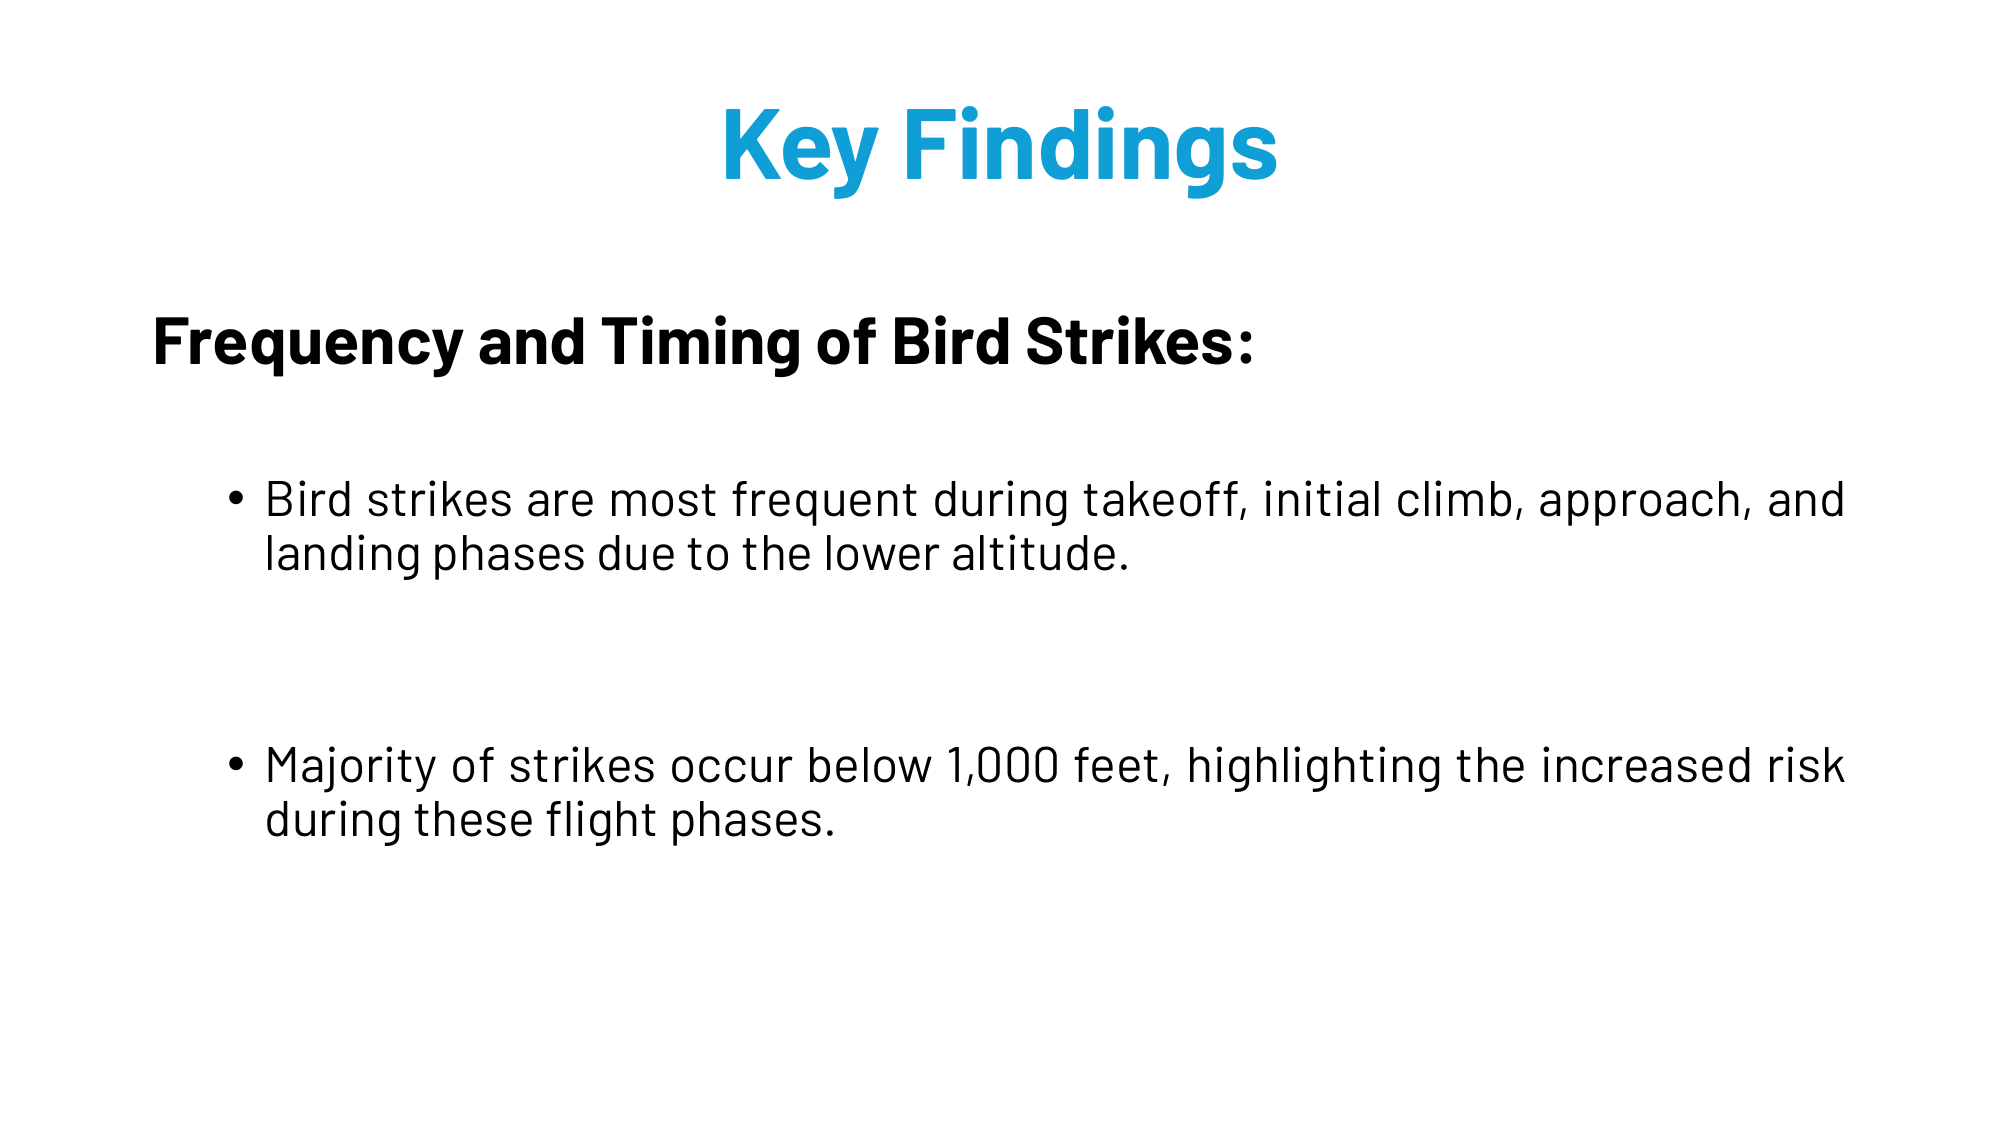

# Key Findings
Frequency and Timing of Bird Strikes:

Bird strikes are most frequent during takeoff, initial climb, approach, and landing phases due to the lower altitude.

Majority of strikes occur below 1,000 feet, highlighting the increased risk during these flight phases.